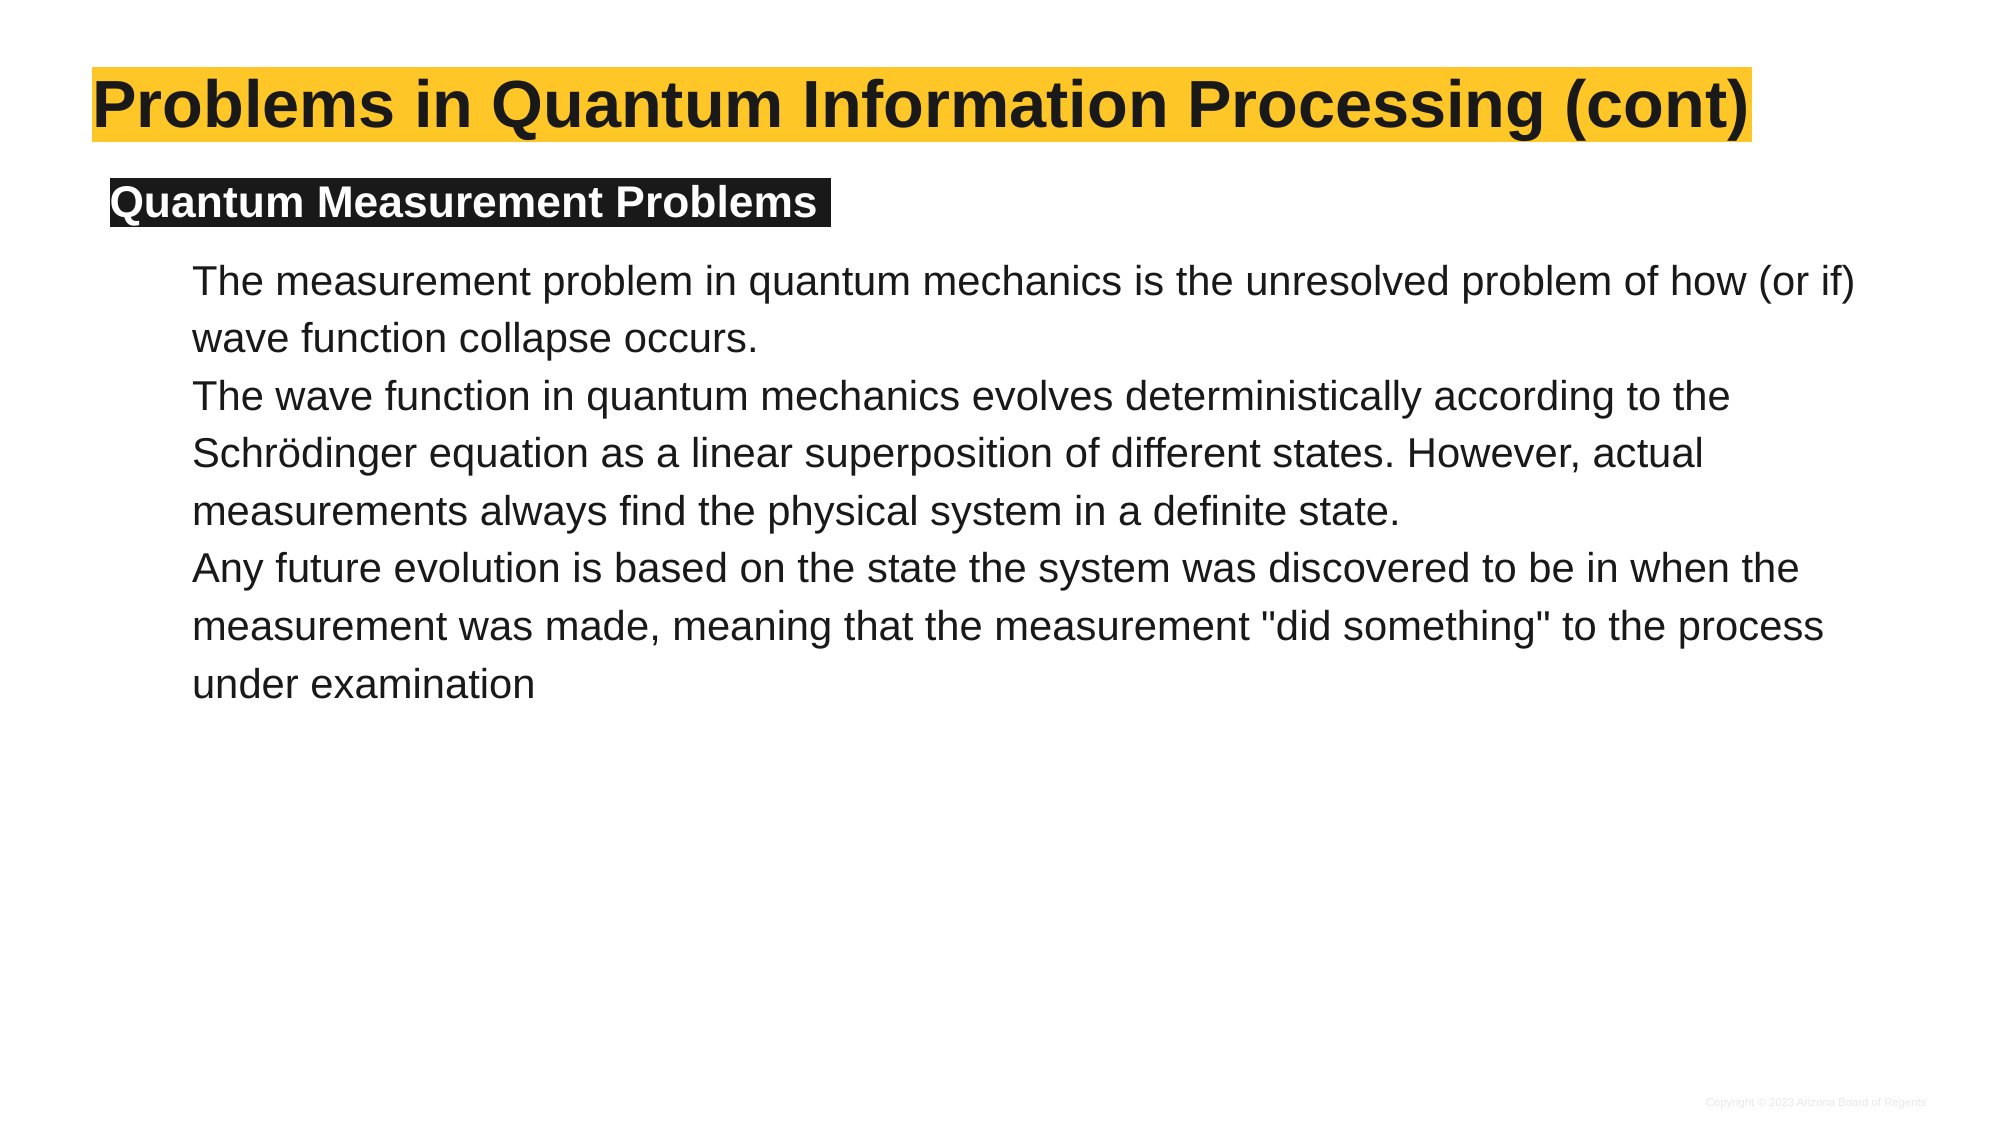

# Problems in Quantum Information Processing (cont)
Quantum Measurement Problems
The measurement problem in quantum mechanics is the unresolved problem of how (or if) wave function collapse occurs.
The wave function in quantum mechanics evolves deterministically according to the Schrödinger equation as a linear superposition of different states. However, actual measurements always find the physical system in a definite state.
Any future evolution is based on the state the system was discovered to be in when the measurement was made, meaning that the measurement "did something" to the process under examination